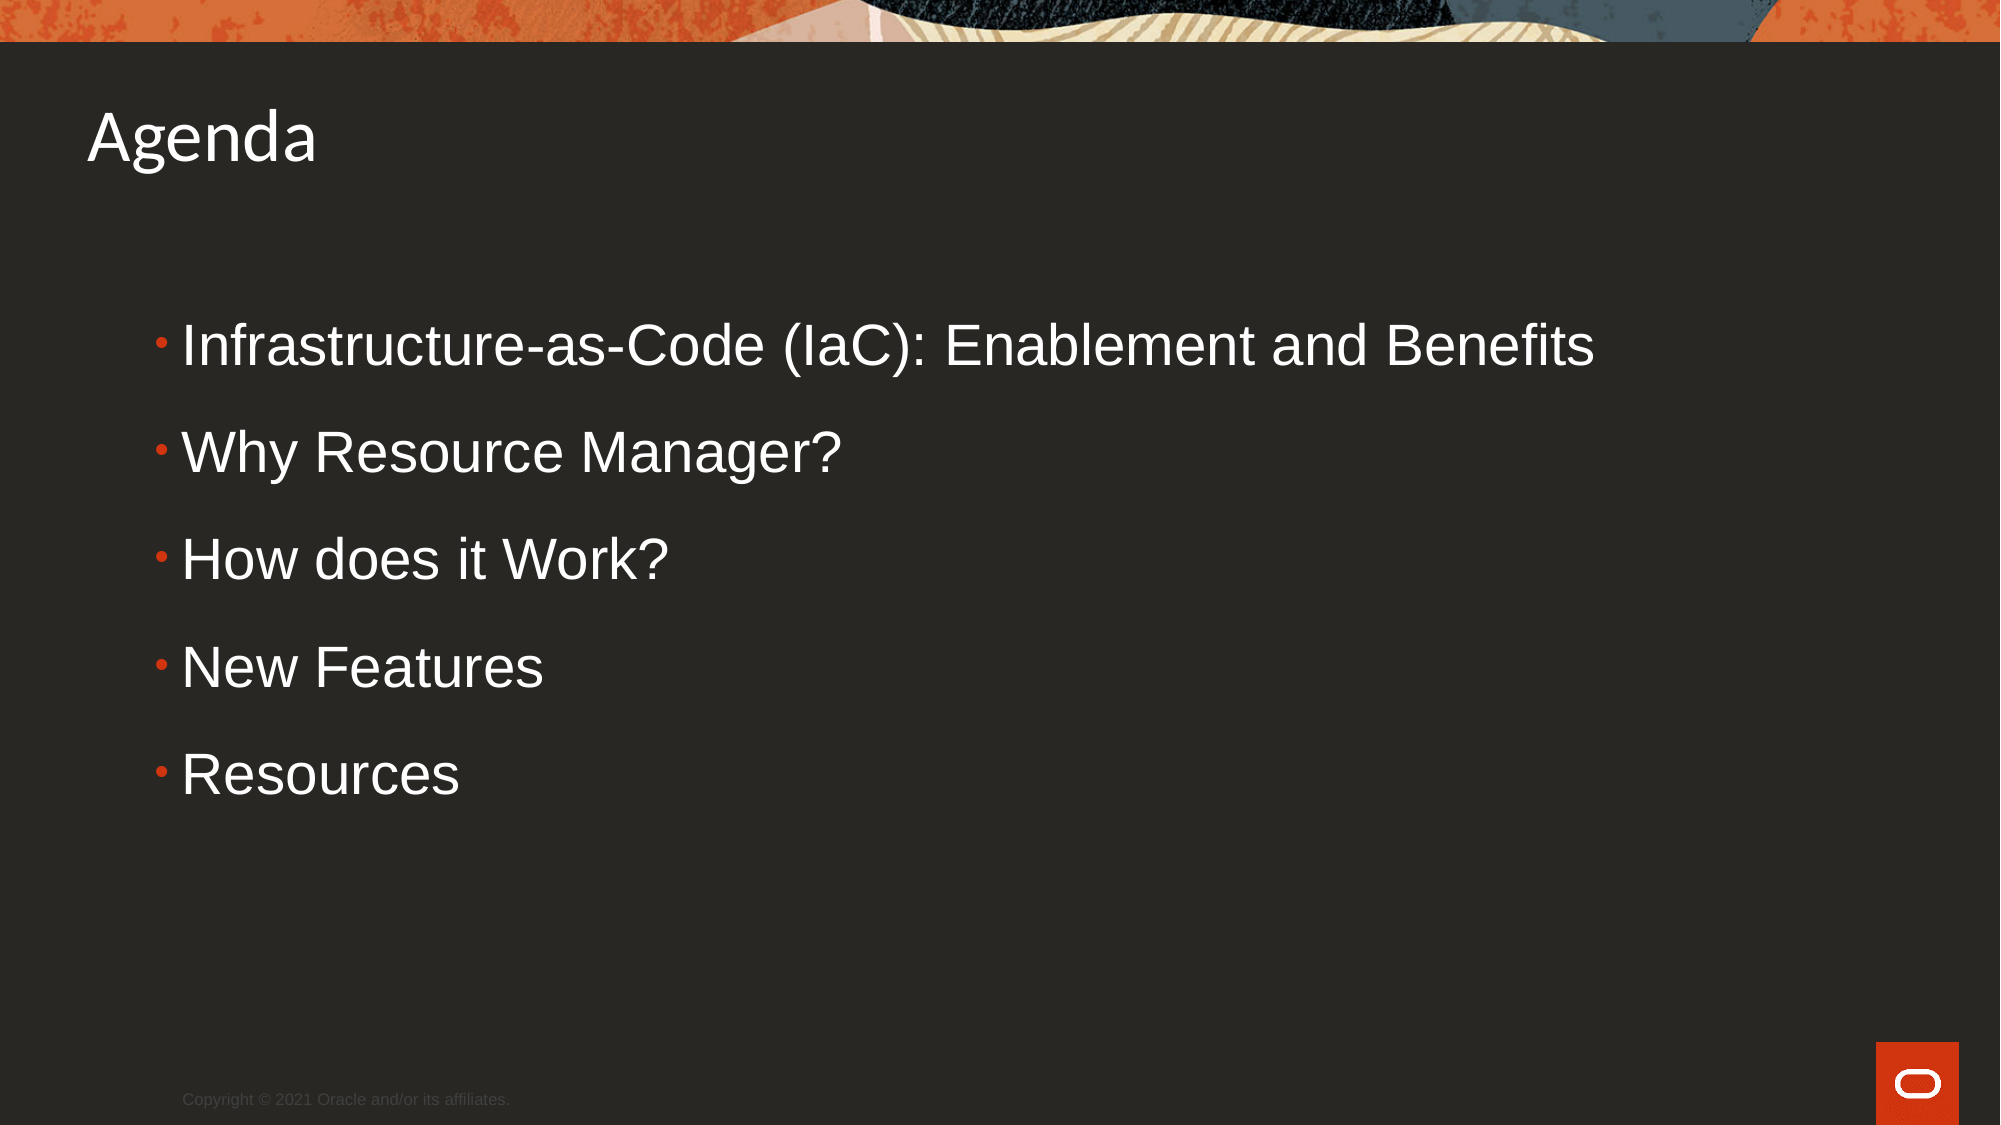

Agenda
Infrastructure-as-Code (IaC): Enablement and Benefits
Why Resource Manager?
How does it Work?
New Features
Resources
Copyright © 2021 Oracle and/or its affiliates.